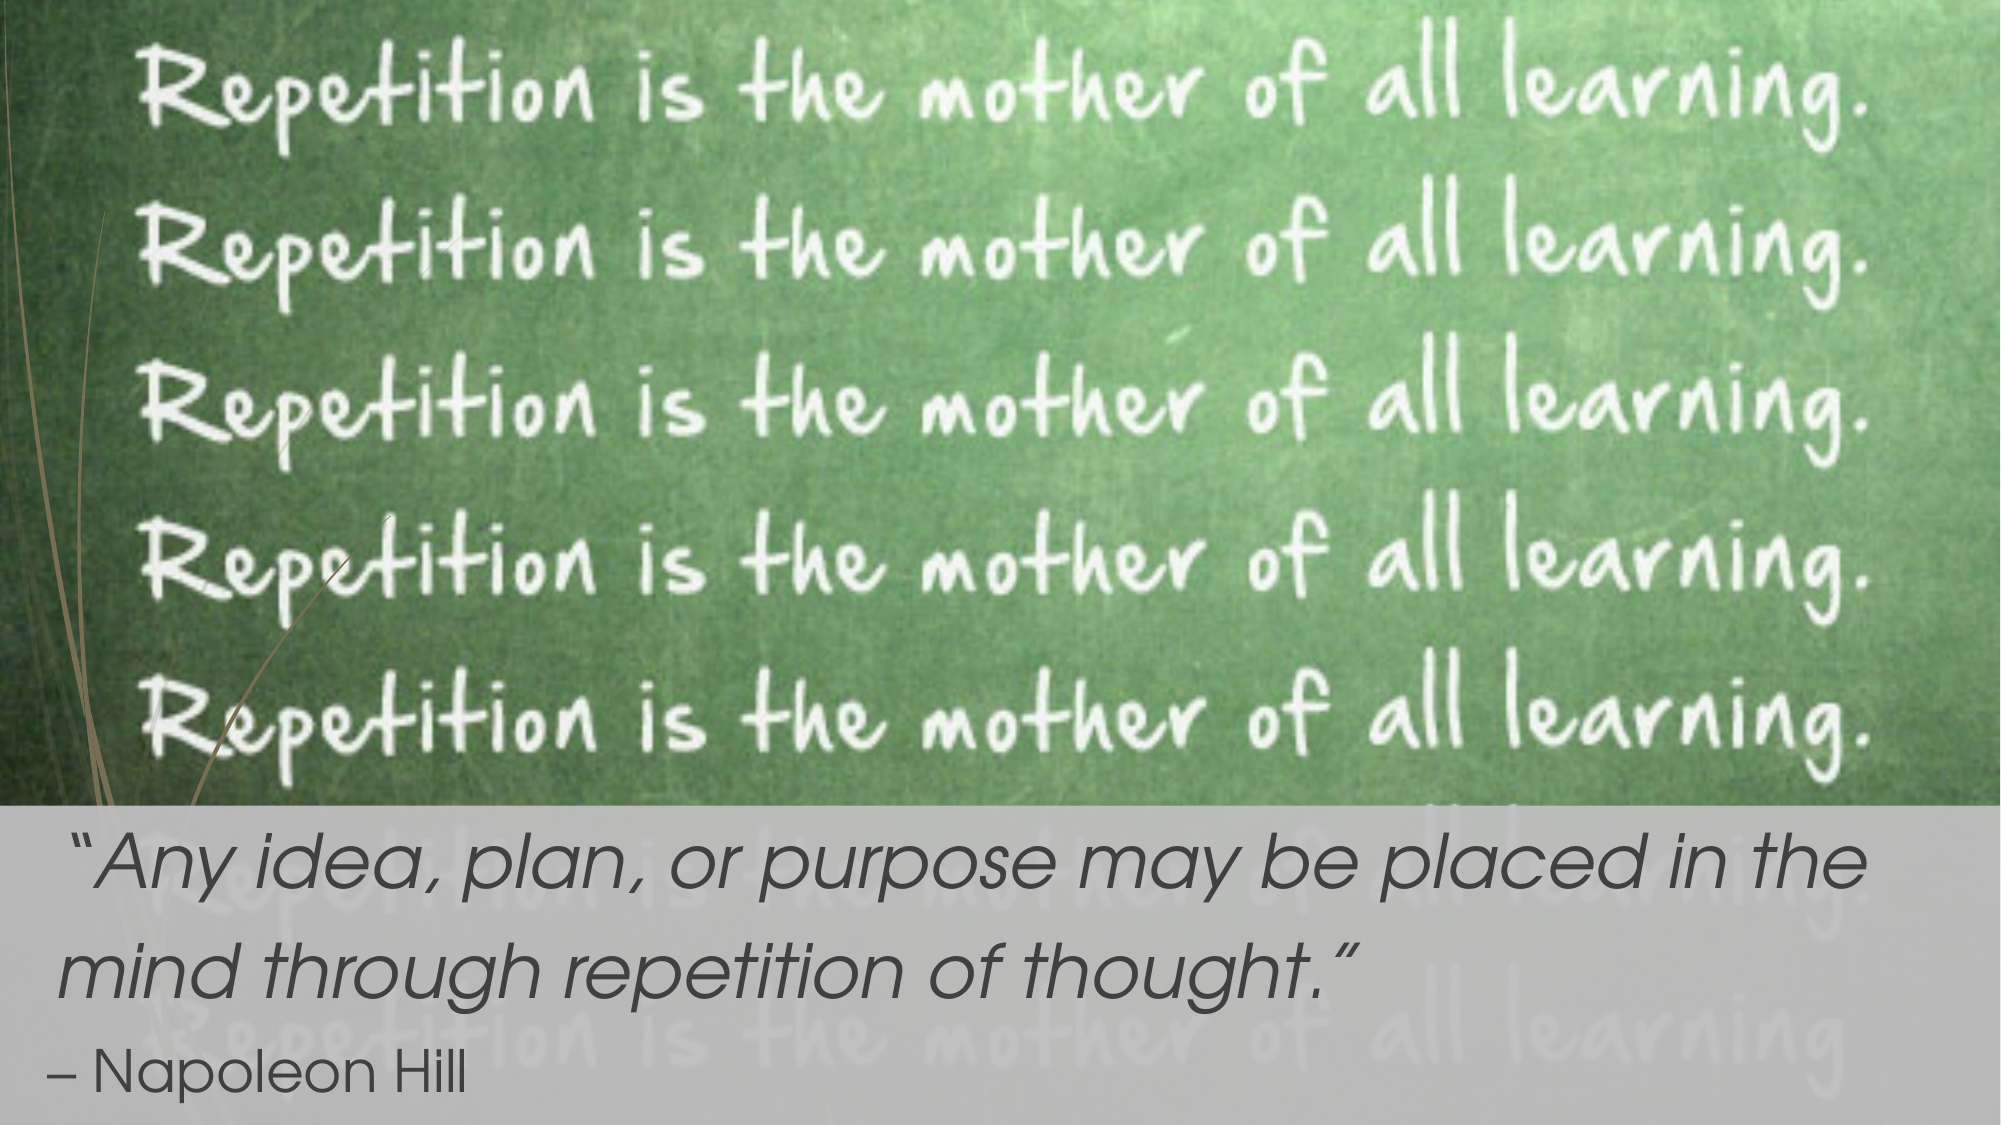

“Any idea, plan, or purpose may be placed in the
  mind through repetition of thought.”
  – Napoleon Hill